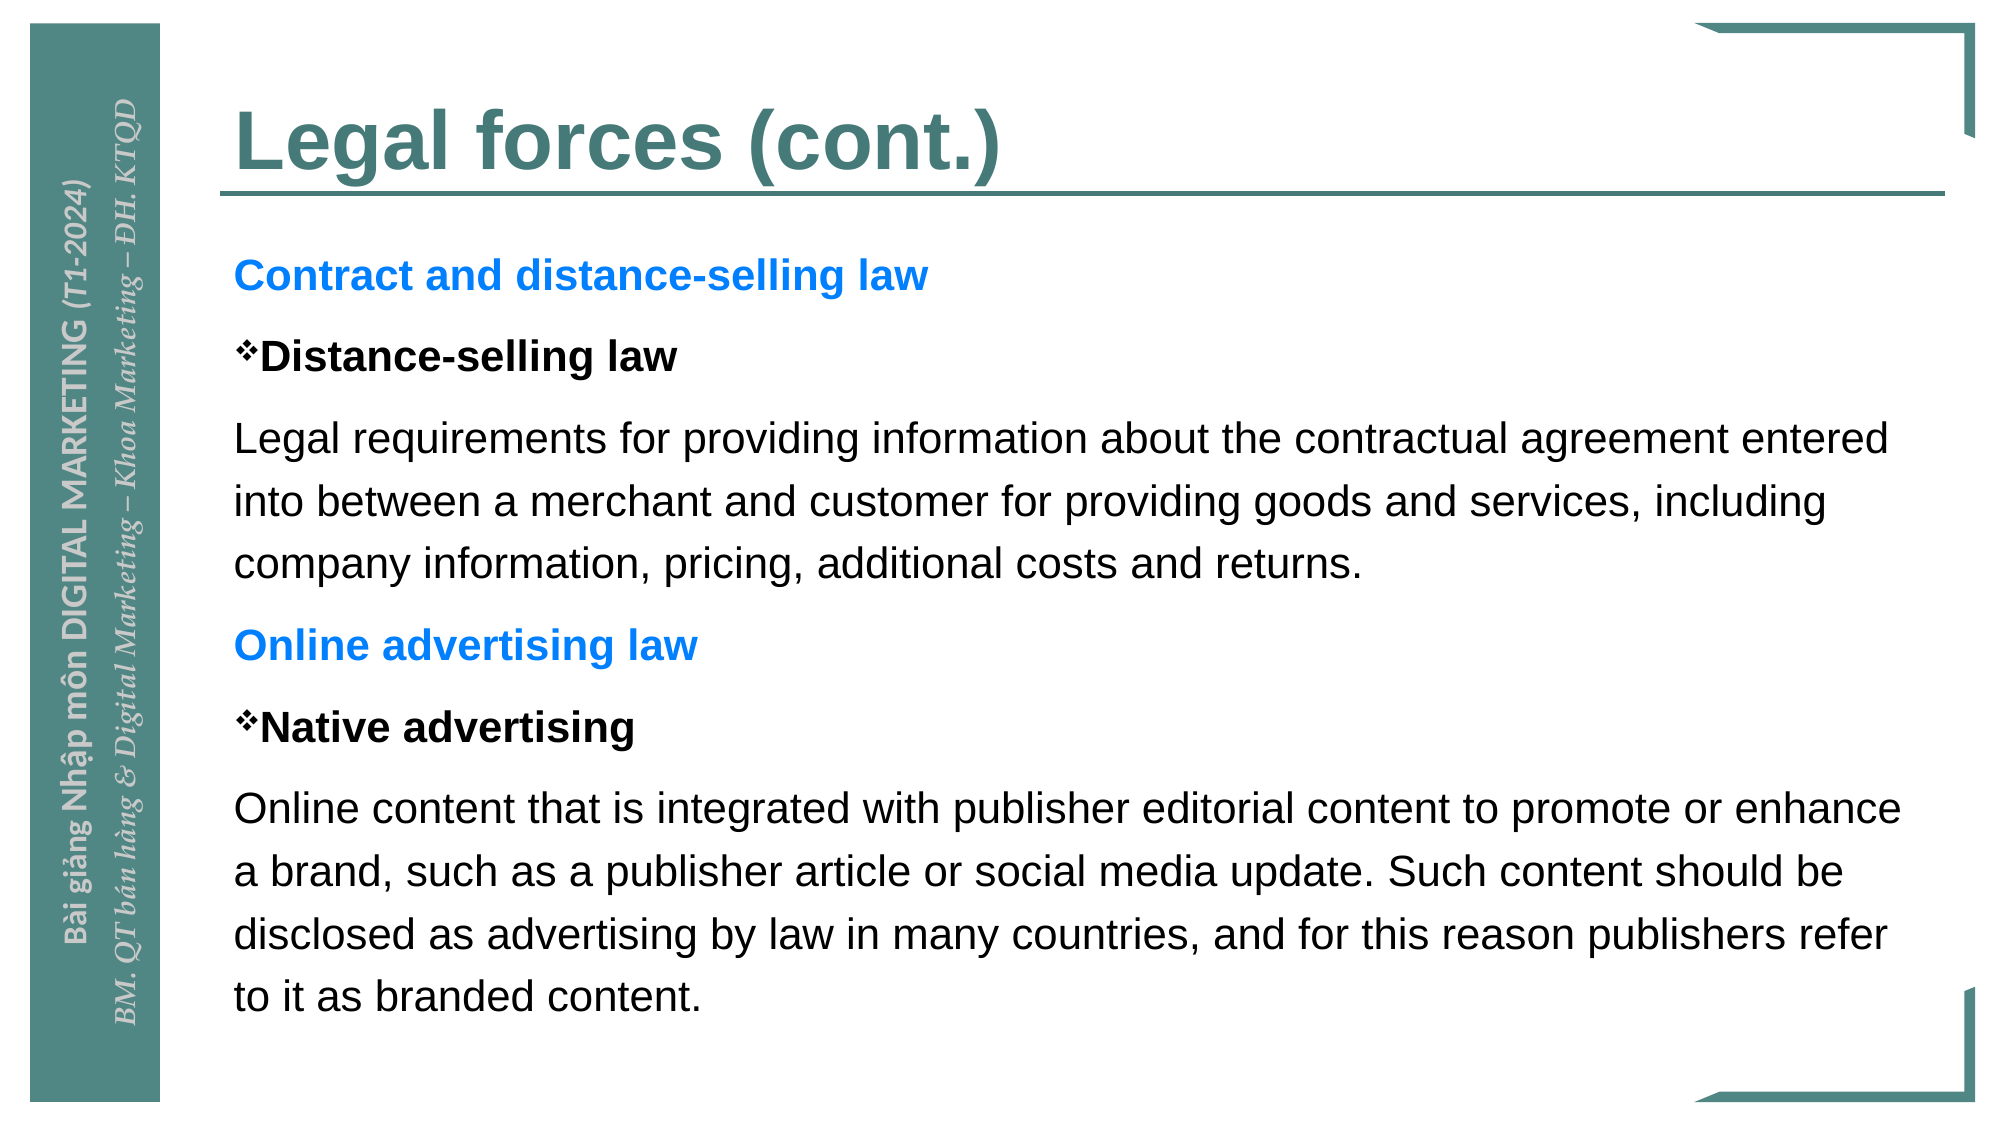

# Legal forces (cont.)
Contract and distance-selling law
Distance-selling law
Legal requirements for providing information about the contractual agreement entered into between a merchant and customer for providing goods and services, including company information, pricing, additional costs and returns.
Online advertising law
Native advertising
Online content that is integrated with publisher editorial content to promote or enhance a brand, such as a publisher article or social media update. Such content should be disclosed as advertising by law in many countries, and for this reason publishers refer to it as branded content.